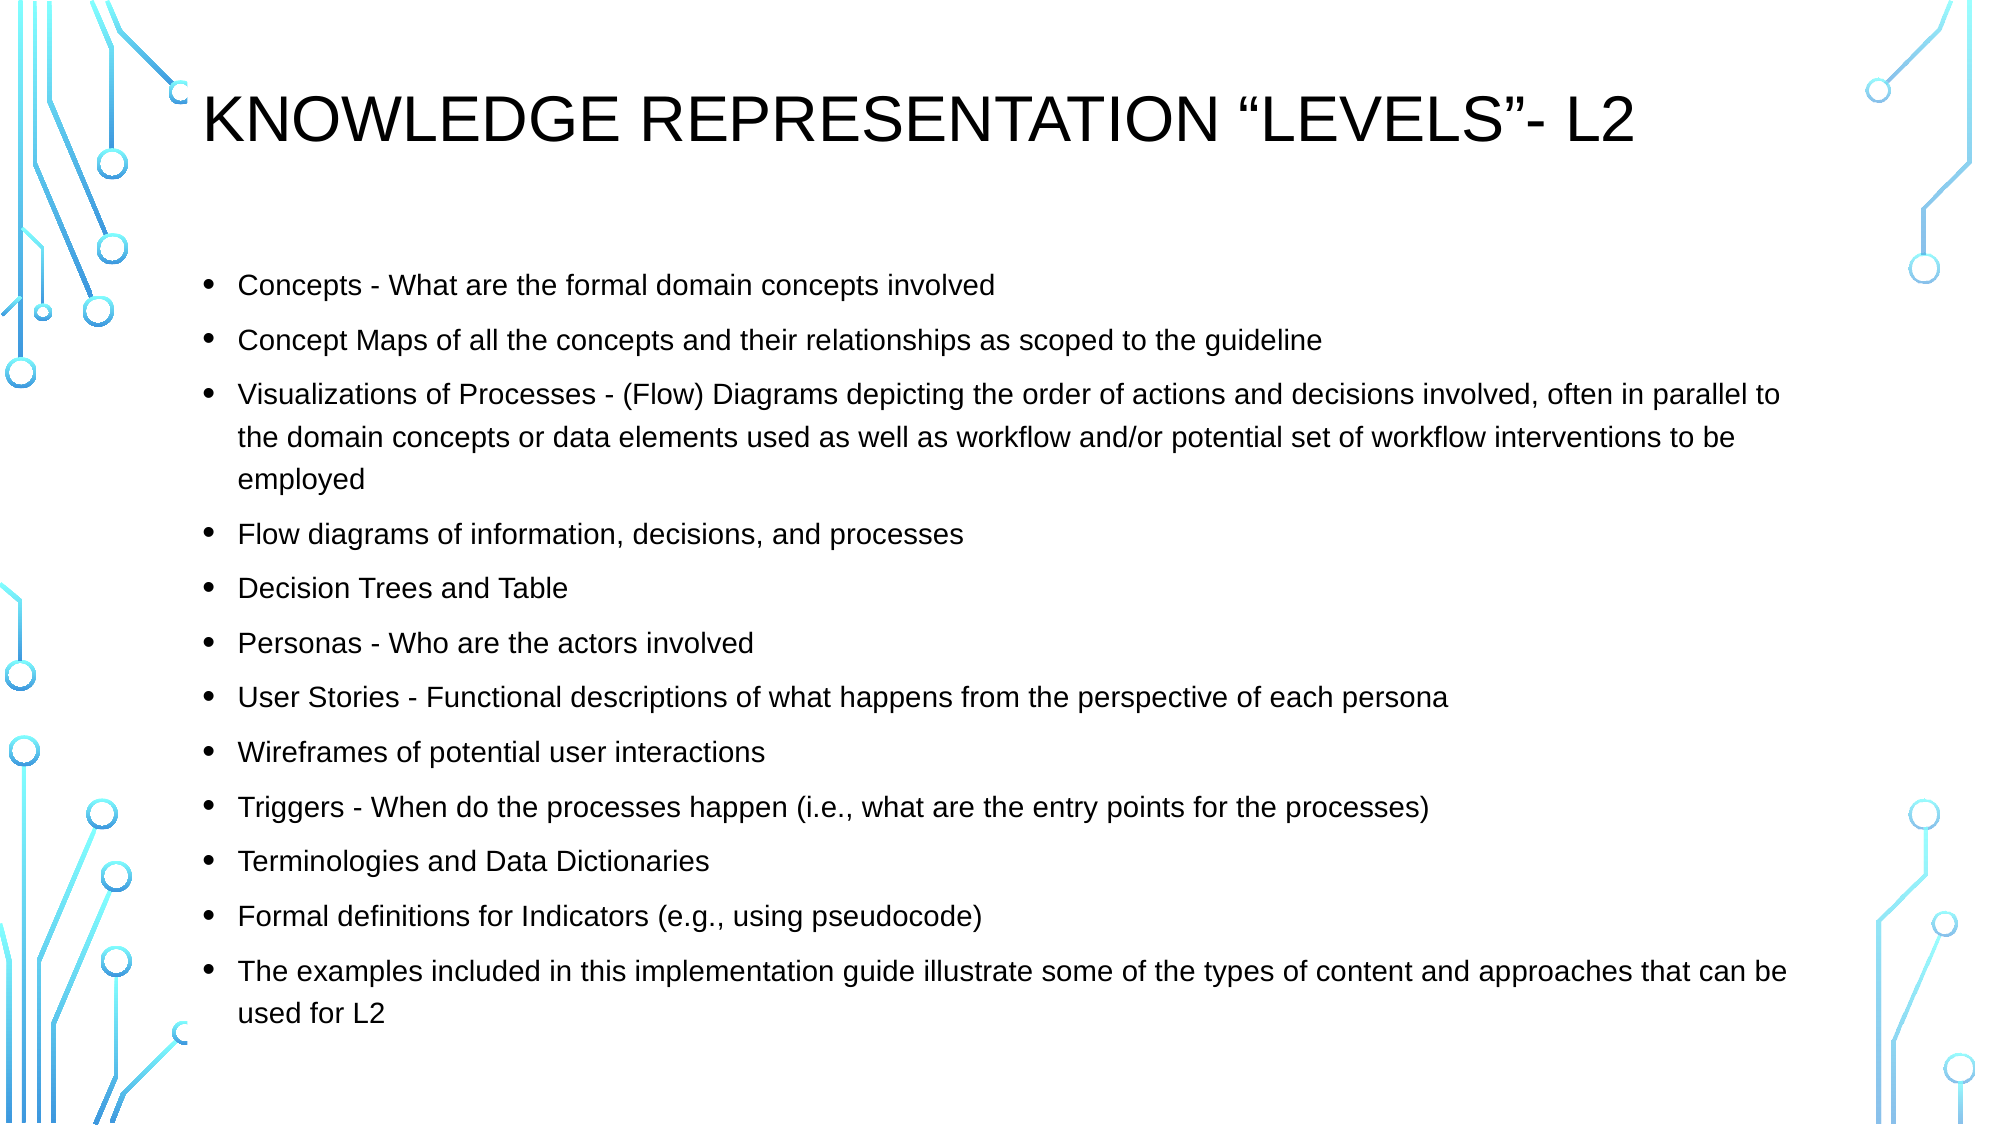

# Knowledge Representation “Levels”- L2
Concepts - What are the formal domain concepts involved
Concept Maps of all the concepts and their relationships as scoped to the guideline
Visualizations of Processes - (Flow) Diagrams depicting the order of actions and decisions involved, often in parallel to the domain concepts or data elements used as well as workflow and/or potential set of workflow interventions to be employed
Flow diagrams of information, decisions, and processes
Decision Trees and Table
Personas - Who are the actors involved
User Stories - Functional descriptions of what happens from the perspective of each persona
Wireframes of potential user interactions
Triggers - When do the processes happen (i.e., what are the entry points for the processes)
Terminologies and Data Dictionaries
Formal definitions for Indicators (e.g., using pseudocode)
The examples included in this implementation guide illustrate some of the types of content and approaches that can be used for L2